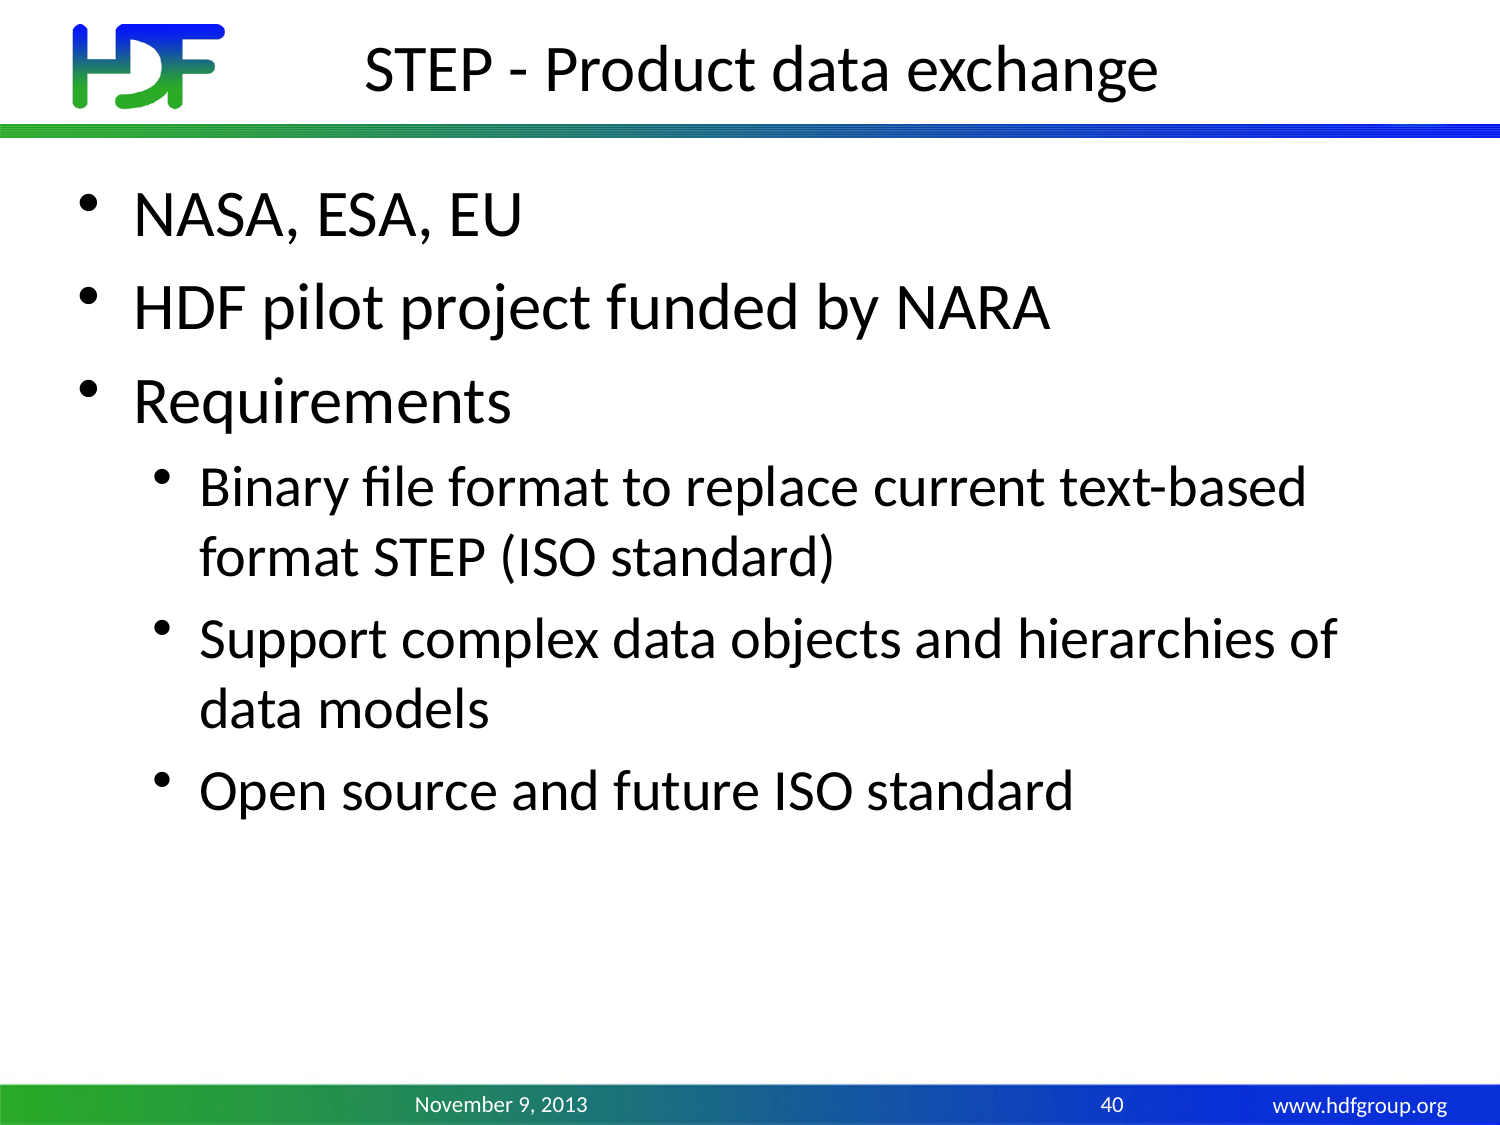

# STEP - Product data exchange
NASA, ESA, EU
HDF pilot project funded by NARA
Requirements
Binary file format to replace current text-based format STEP (ISO standard)
Support complex data objects and hierarchies of data models
Open source and future ISO standard

40
November 9, 2013